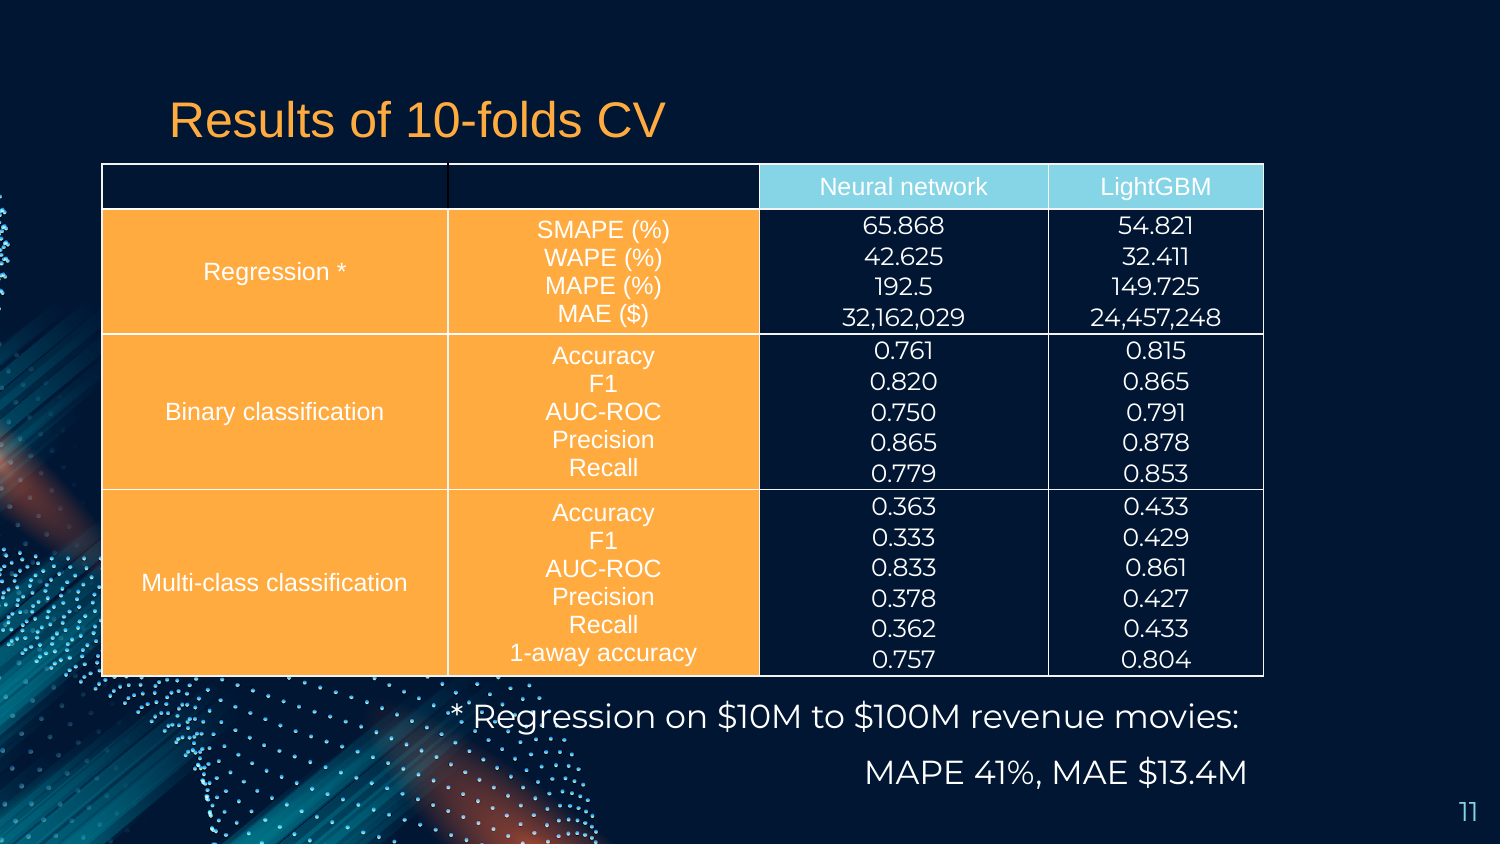

# Results of 10-folds CV
|  |  | Neural network | LightGBM |
| --- | --- | --- | --- |
| Regression \* | SMAPE (%) WAPE (%) MAPE (%) MAE ($) | 65.868 42.625 192.5 32,162,029 | 54.821 32.411 149.725 24,457,248 |
| Binary classification | Accuracy F1 AUC-ROC Precision Recall | 0.761 0.820 0.750 0.865 0.779 | 0.815 0.865 0.791 0.878 0.853 |
| Multi-class classification | Accuracy F1 AUC-ROC Precision Recall 1-away accuracy | 0.363 0.333 0.833 0.378 0.362 0.757 | 0.433 0.429 0.861 0.427 0.433 0.804 |
* Regression on $10M to $100M revenue movies:
MAPE 41%, MAE $13.4M
11